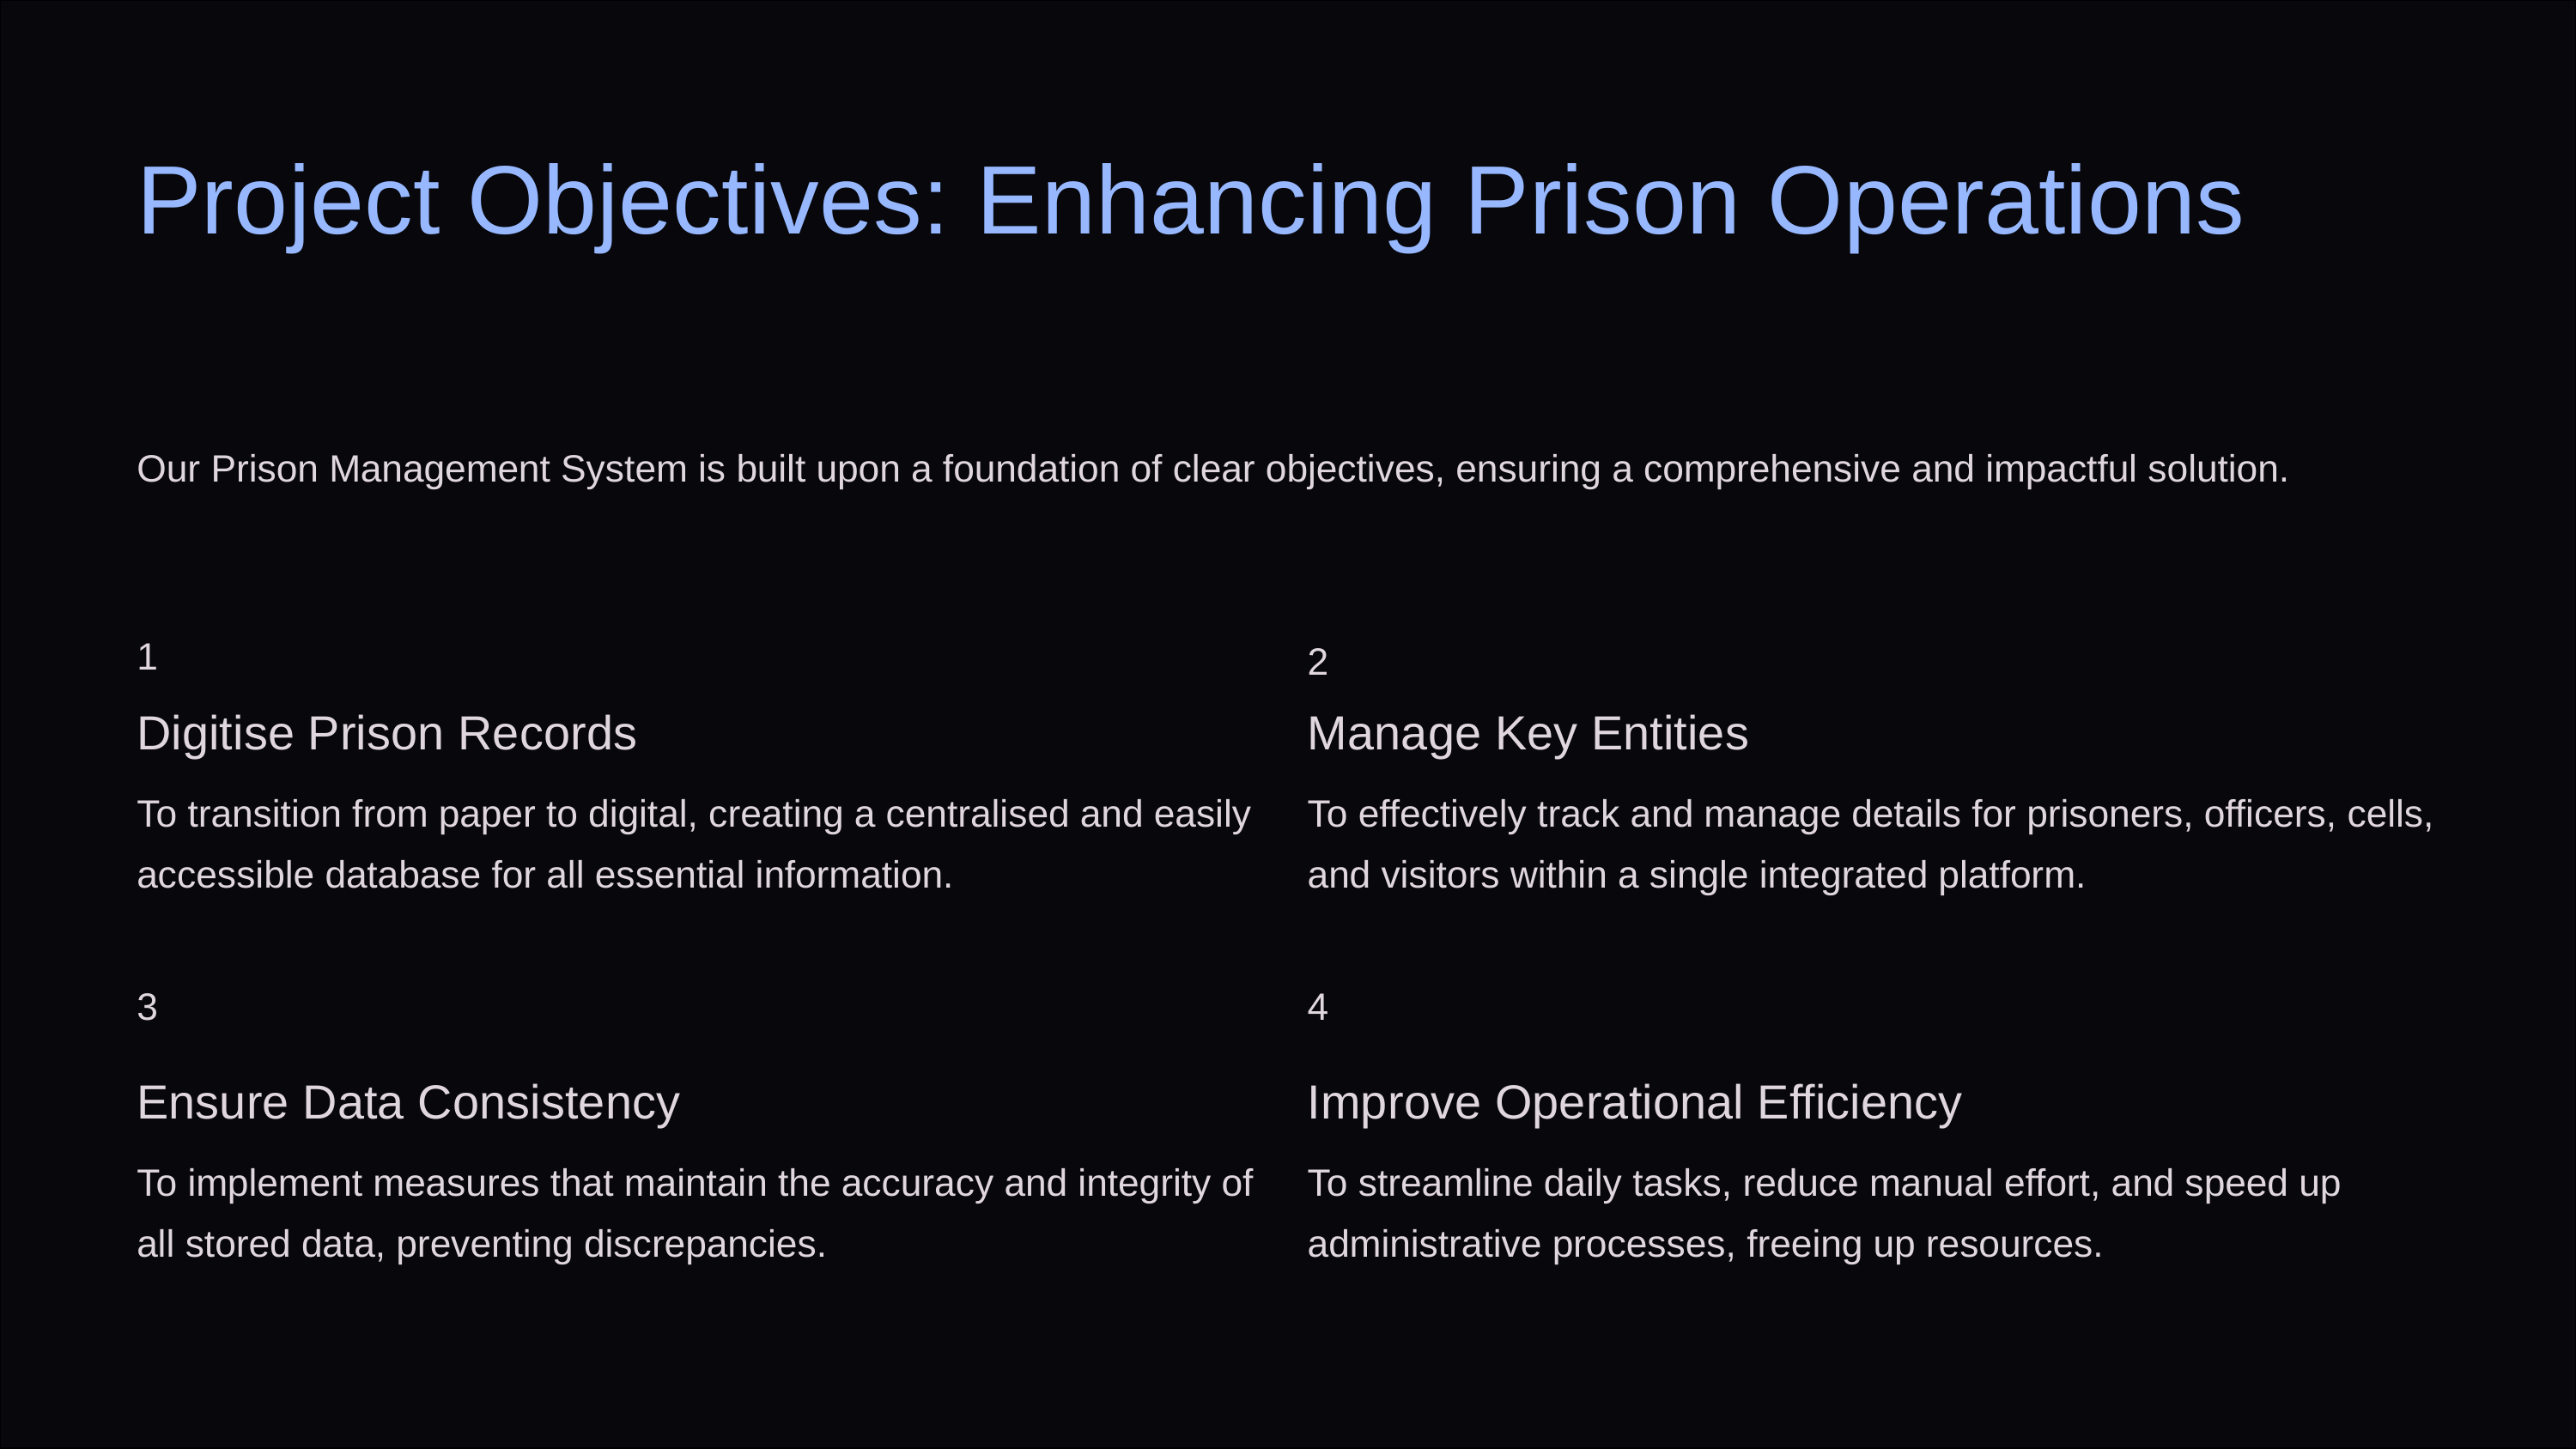

Project Objectives: Enhancing Prison Operations
Our Prison Management System is built upon a foundation of clear objectives, ensuring a comprehensive and impactful solution.
1
2

Digitise Prison Records
Manage Key Entities
To transition from paper to digital, creating a centralised and easily accessible database for all essential information.
To effectively track and manage details for prisoners, officers, cells, and visitors within a single integrated platform.
3
4

Ensure Data Consistency
Improve Operational Efficiency
To implement measures that maintain the accuracy and integrity of all stored data, preventing discrepancies.
To streamline daily tasks, reduce manual effort, and speed up administrative processes, freeing up resources.